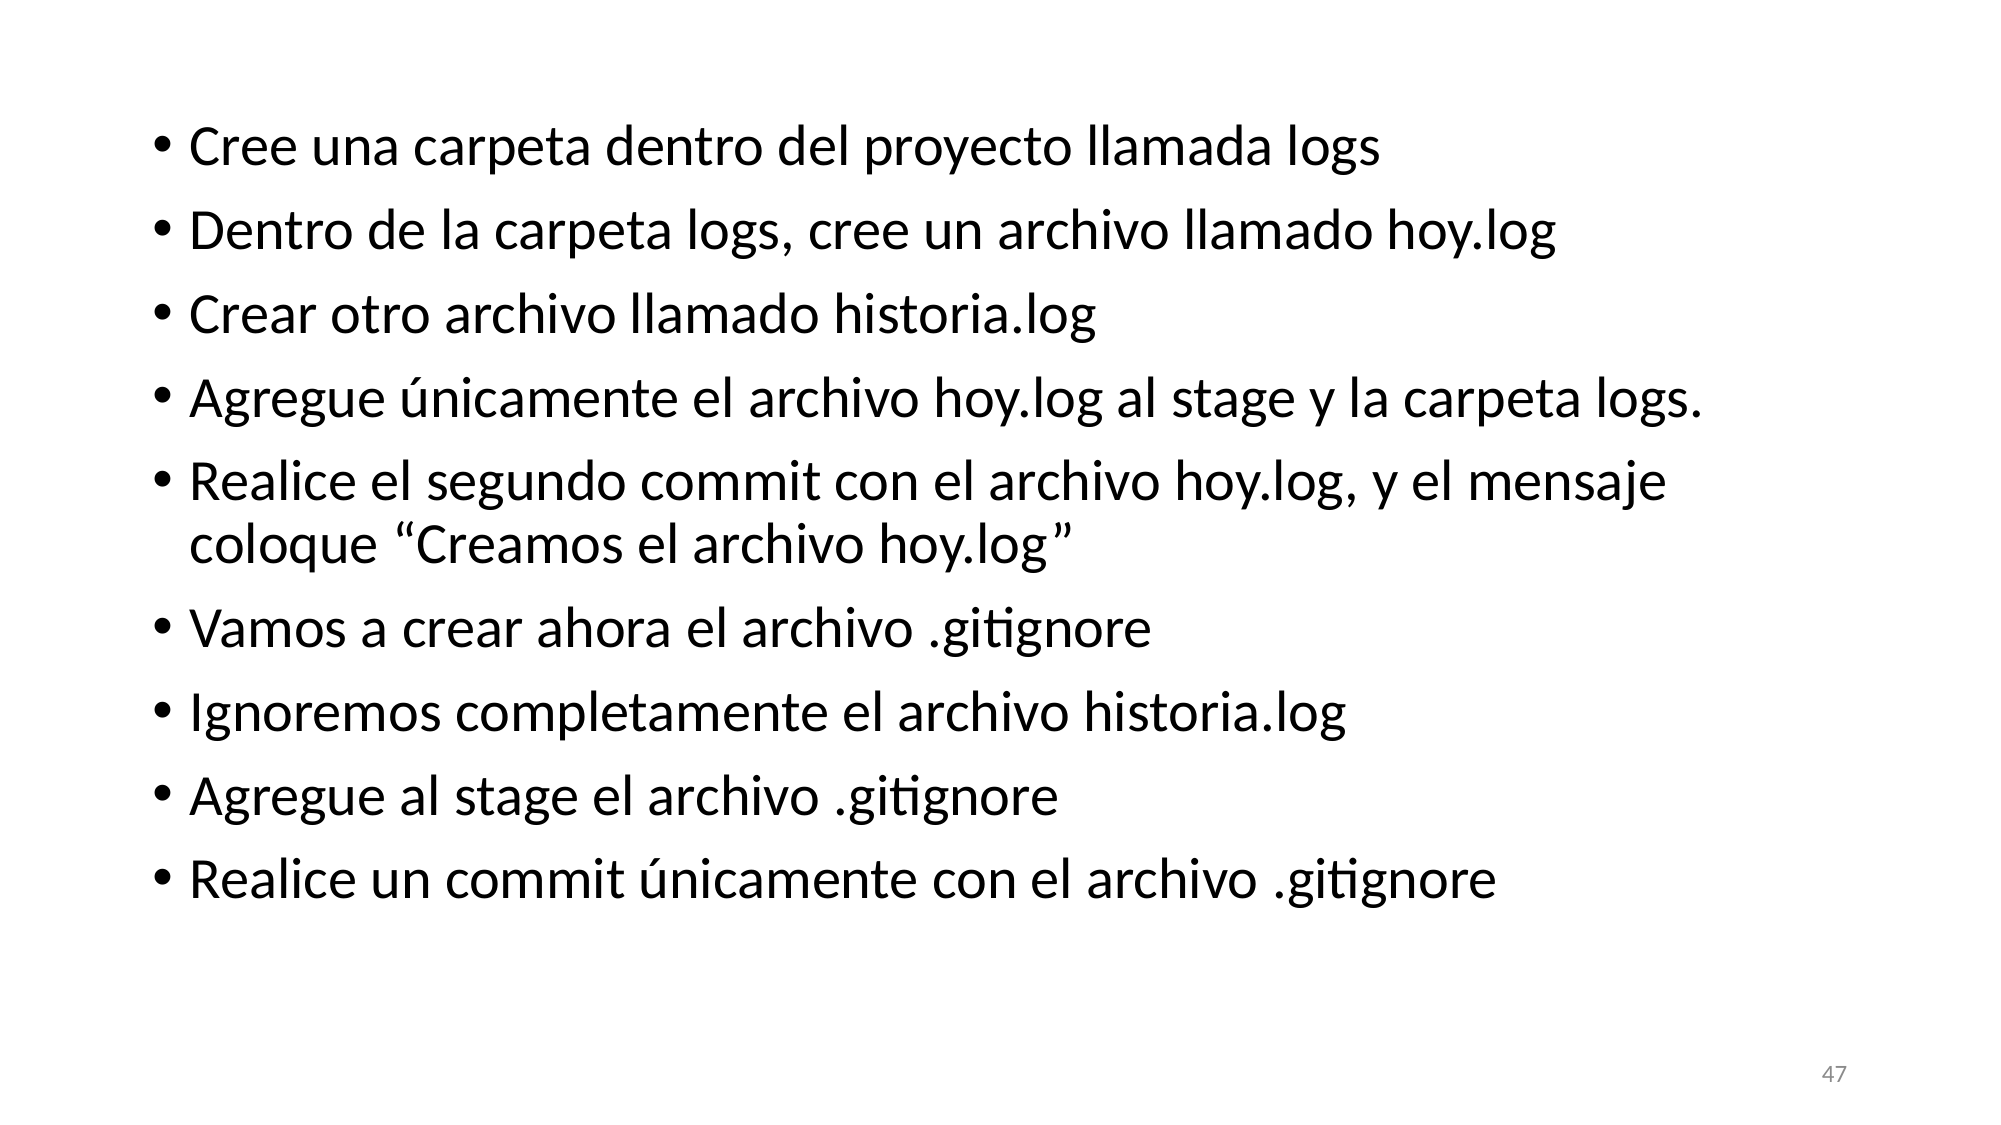

Cree una carpeta dentro del proyecto llamada logs
Dentro de la carpeta logs, cree un archivo llamado hoy.log
Crear otro archivo llamado historia.log
Agregue únicamente el archivo hoy.log al stage y la carpeta logs.
Realice el segundo commit con el archivo hoy.log, y el mensaje coloque “Creamos el archivo hoy.log”
Vamos a crear ahora el archivo .gitignore
Ignoremos completamente el archivo historia.log
Agregue al stage el archivo .gitignore
Realice un commit únicamente con el archivo .gitignore

47